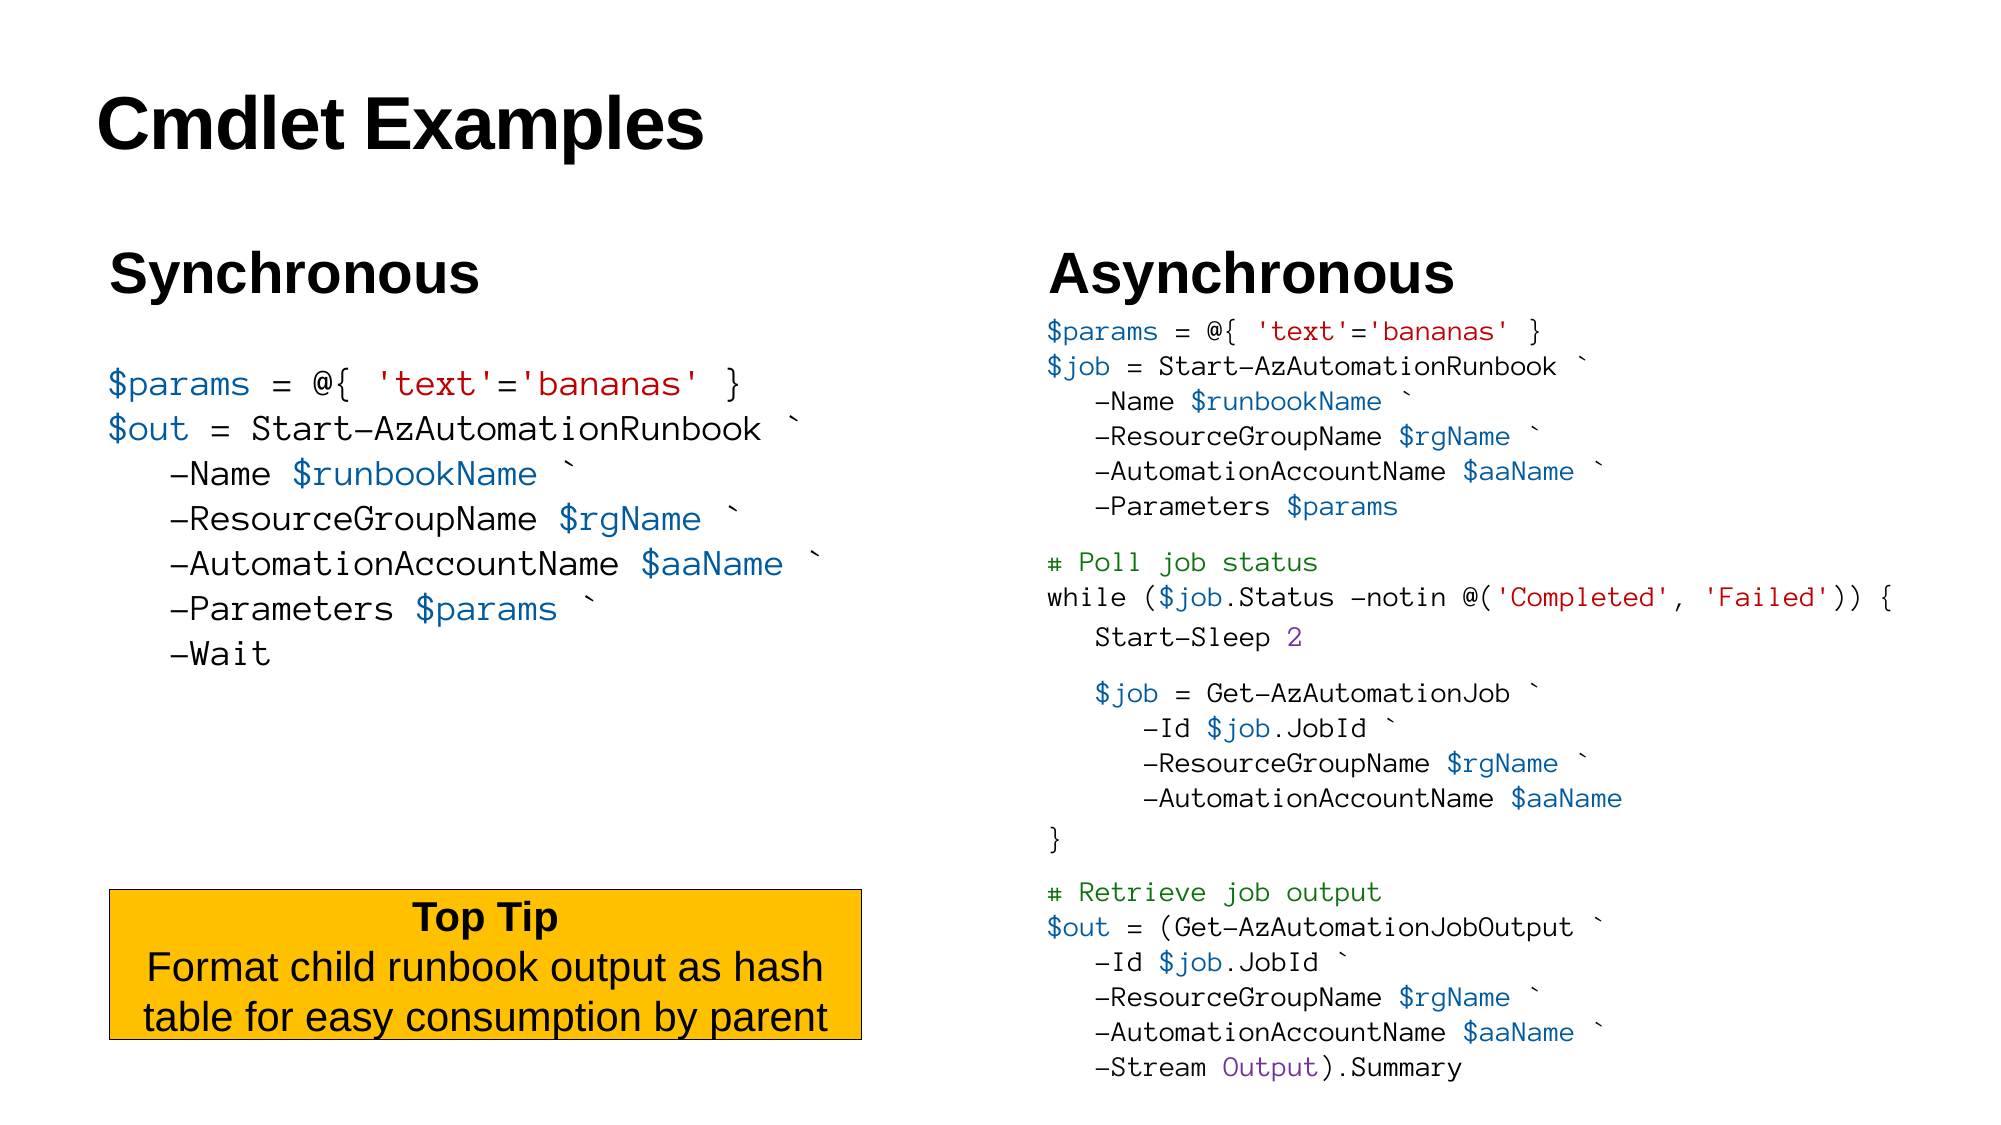

# Cmdlet Examples
Synchronous
$params = @{ 'text'='bananas' }
$out = Start-AzAutomationRunbook `
   -Name $runbookName `
   -ResourceGroupName $rgName `
   -AutomationAccountName $aaName `
   -Parameters $params `
   -Wait
Asynchronous
$params = @{ 'text'='bananas' }
$job = Start-AzAutomationRunbook `
   -Name $runbookName `
   -ResourceGroupName $rgName `
   -AutomationAccountName $aaName `
   -Parameters $params
# Poll job status while ($job.Status -notin @('Completed', 'Failed')) {
   Start-Sleep 2
   $job = Get-AzAutomationJob `
      -Id $job.JobId `
      -ResourceGroupName $rgName `
      -AutomationAccountName $aaName
}
# Retrieve job output
$out = (Get-AzAutomationJobOutput `
   -Id $job.JobId `
   -ResourceGroupName $rgName `
   -AutomationAccountName $aaName `
   -Stream Output).Summary
Top Tip
Format child runbook output as hash table for easy consumption by parent